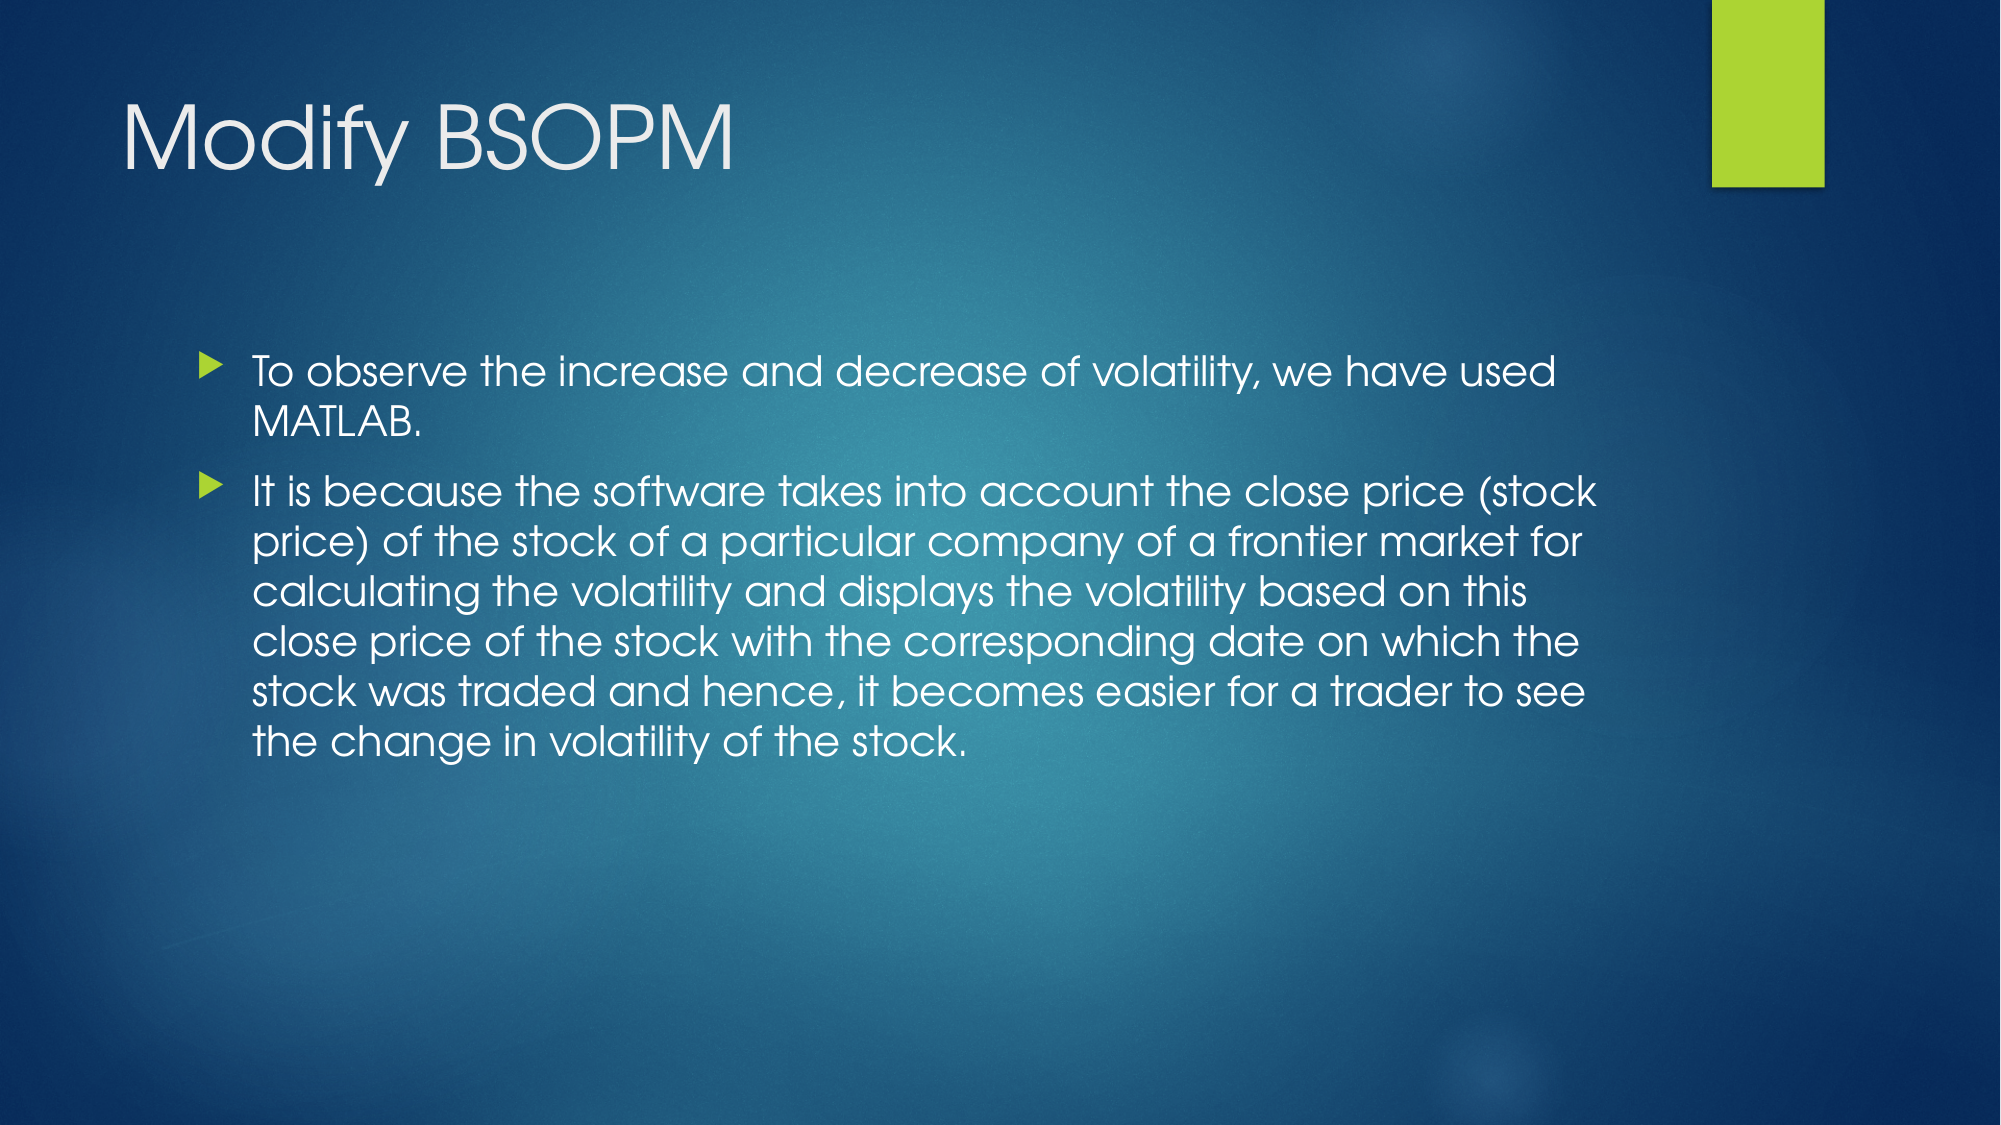

# Modify BSOPM
To observe the increase and decrease of volatility, we have used MATLAB.
It is because the software takes into account the close price (stock price) of the stock of a particular company of a frontier market for calculating the volatility and displays the volatility based on this close price of the stock with the corresponding date on which the stock was traded and hence, it becomes easier for a trader to see the change in volatility of the stock.